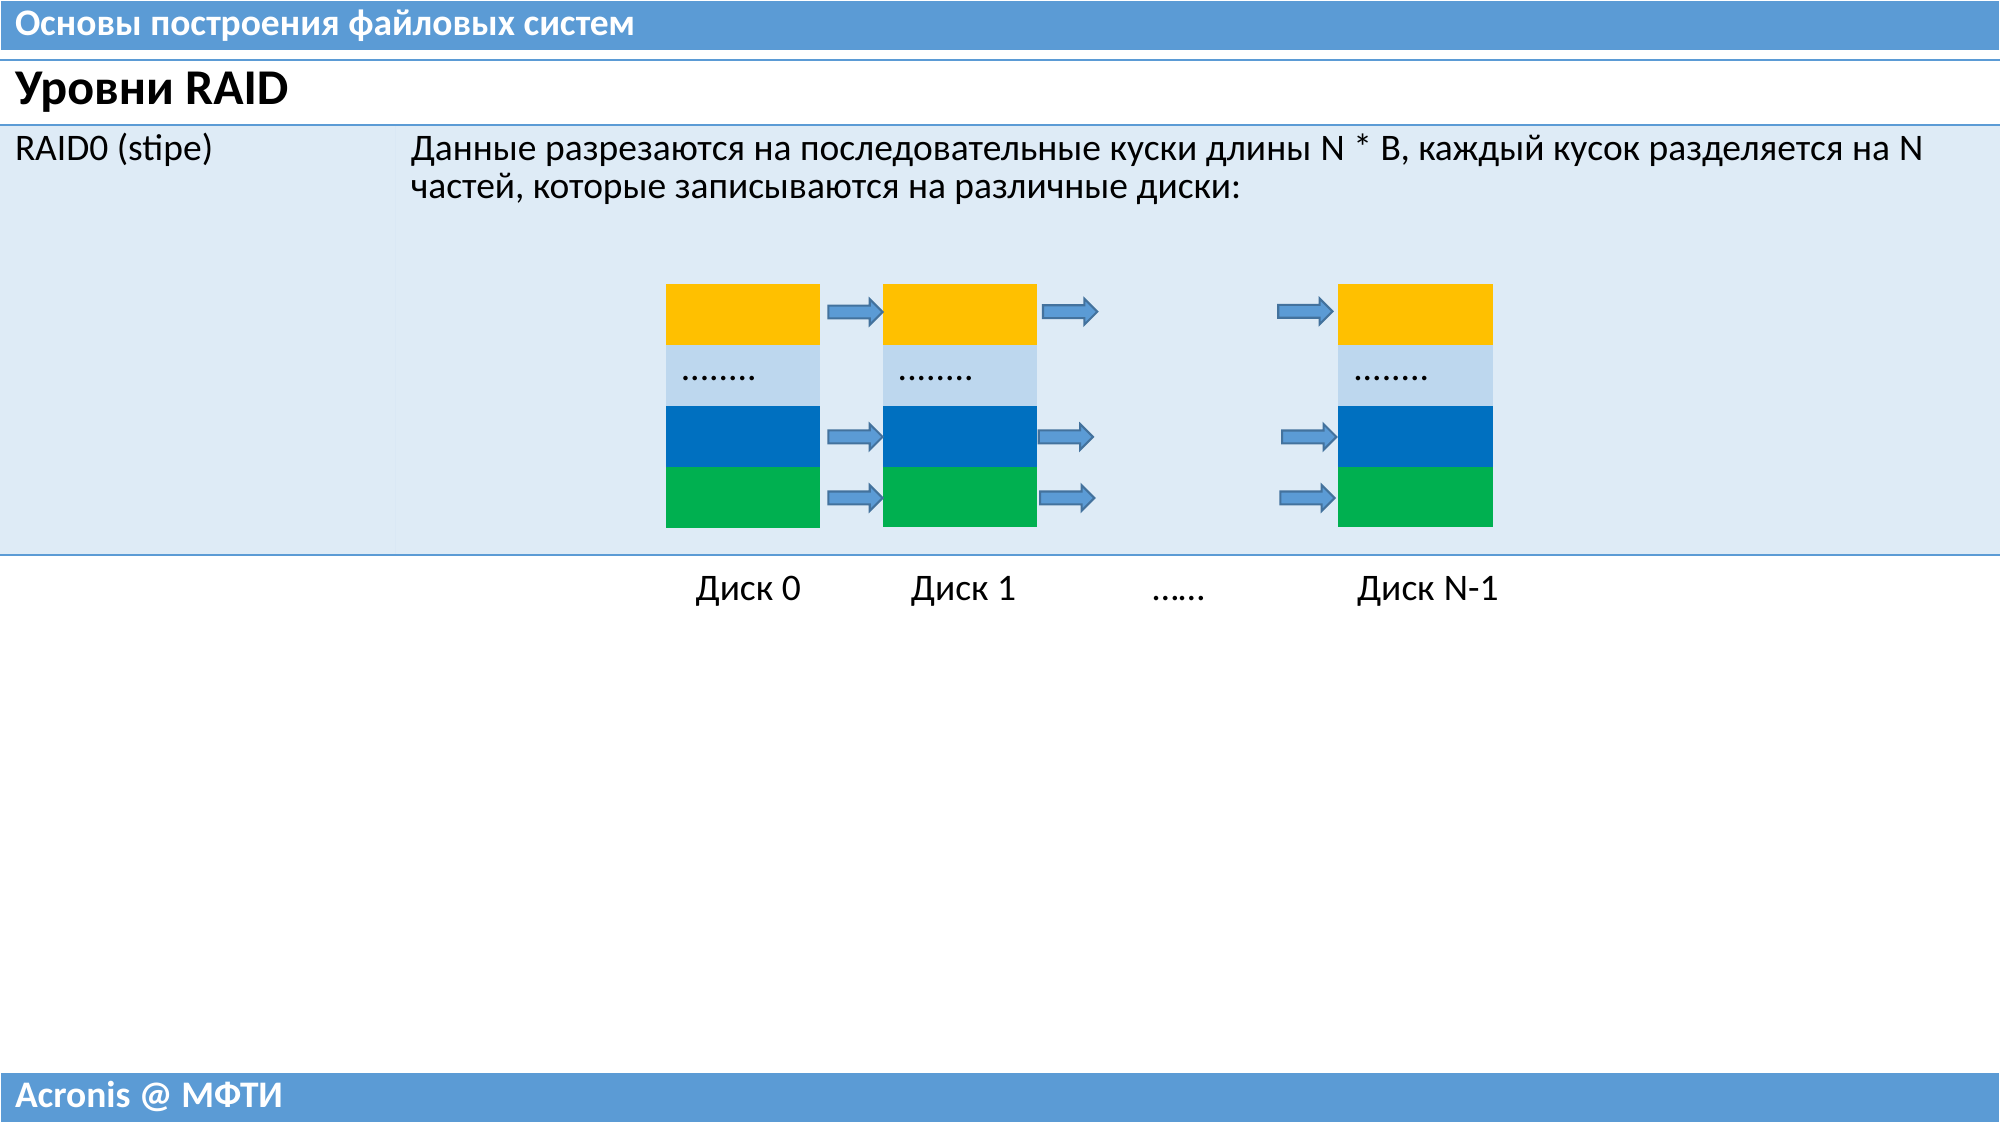

| Основы построения файловых систем |
| --- |
| Уровни RAID |  |
| --- | --- |
| RAID0 (stipe) | Данные разрезаются на последовательные куски длины N \* B, каждый кусок разделяется на N частей, которые записываются на различные диски: |
|  |
| --- |
| ........ |
|  |
|  |
|  |
| --- |
| ........ |
|  |
|  |
|  |
| --- |
| ........ |
|  |
|  |

Диск 0             Диск 1                ……                  Диск N-1
| Acronis @ МФТИ |
| --- |